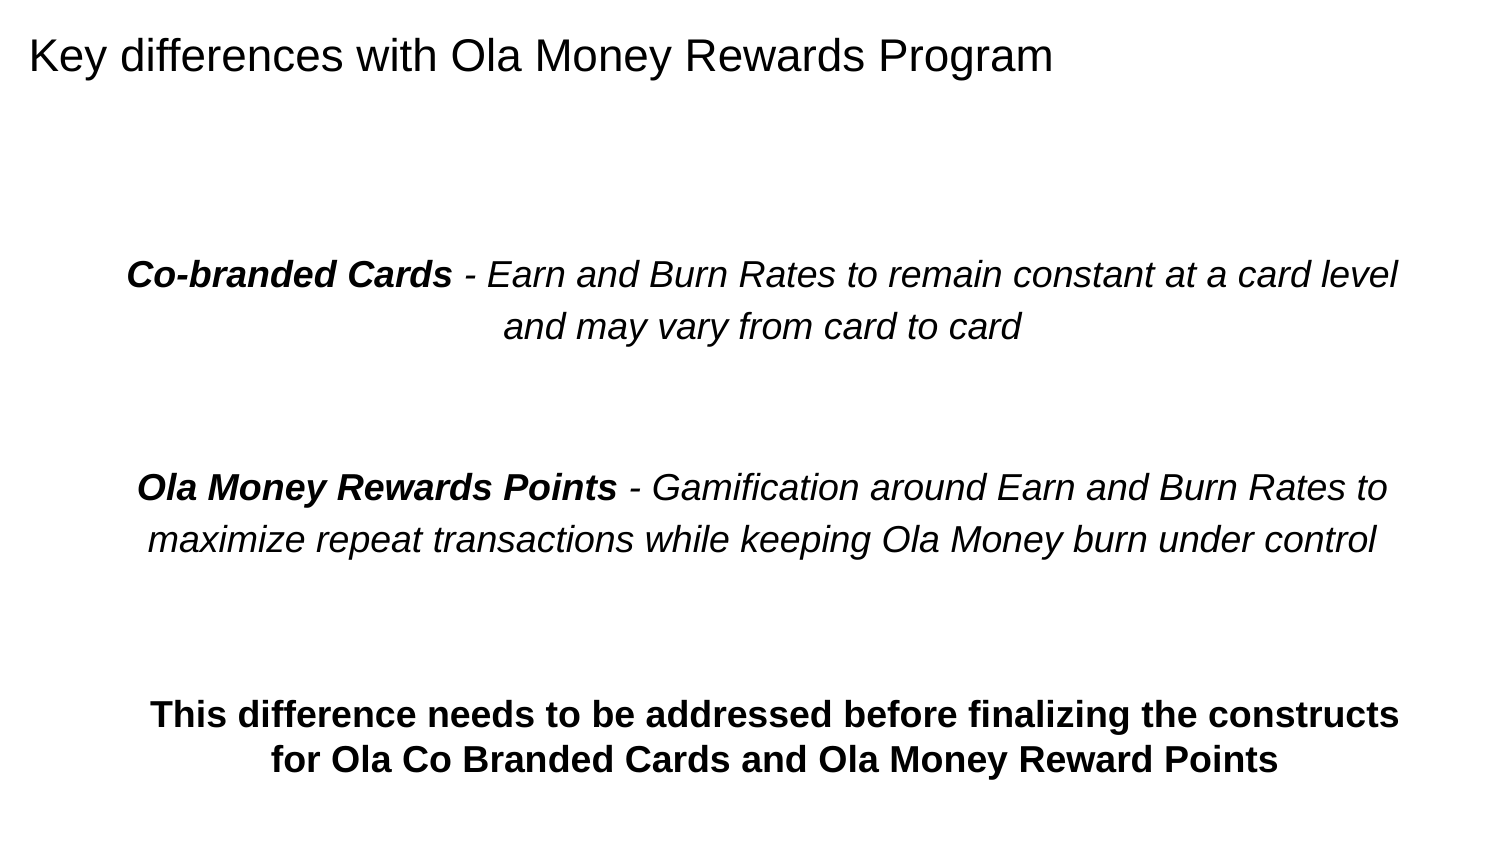

# Key differences with Ola Money Rewards Program
Co-branded Cards - Earn and Burn Rates to remain constant at a card level and may vary from card to card

Ola Money Rewards Points - Gamification around Earn and Burn Rates to maximize repeat transactions while keeping Ola Money burn under control

This difference needs to be addressed before finalizing the constructs for Ola Co Branded Cards and Ola Money Reward Points